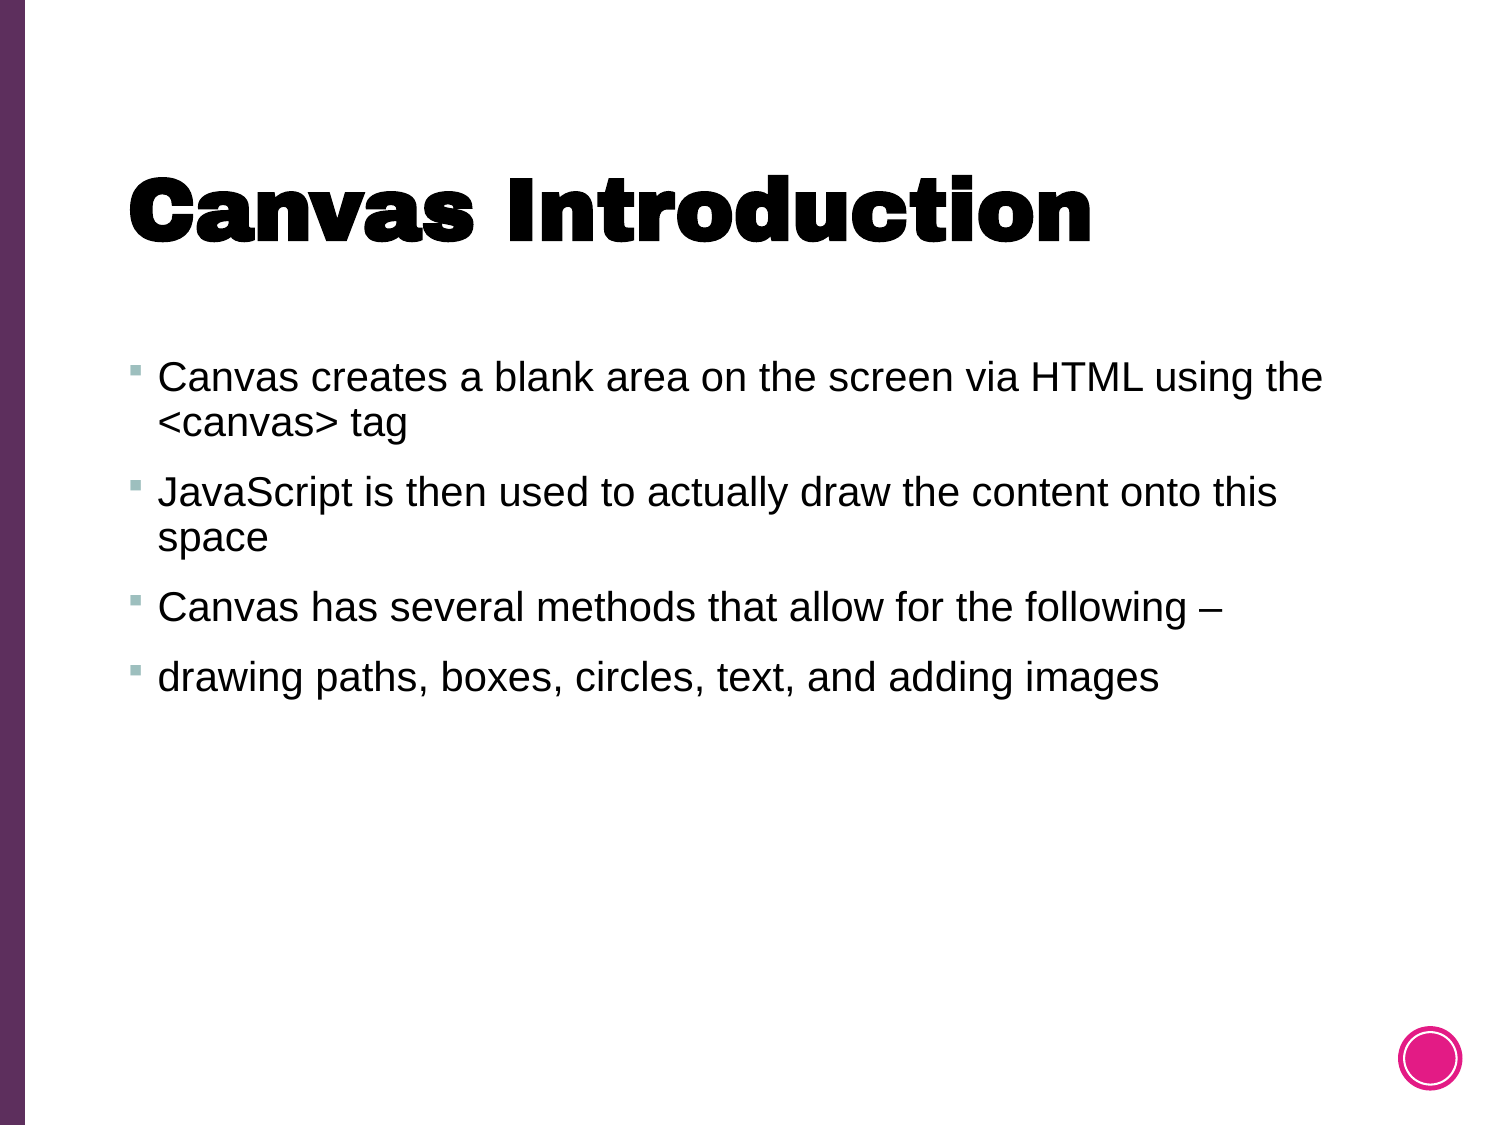

# Canvas Introduction
Canvas creates a blank area on the screen via HTML using the <canvas> tag
JavaScript is then used to actually draw the content onto this space
Canvas has several methods that allow for the following –
drawing paths, boxes, circles, text, and adding images